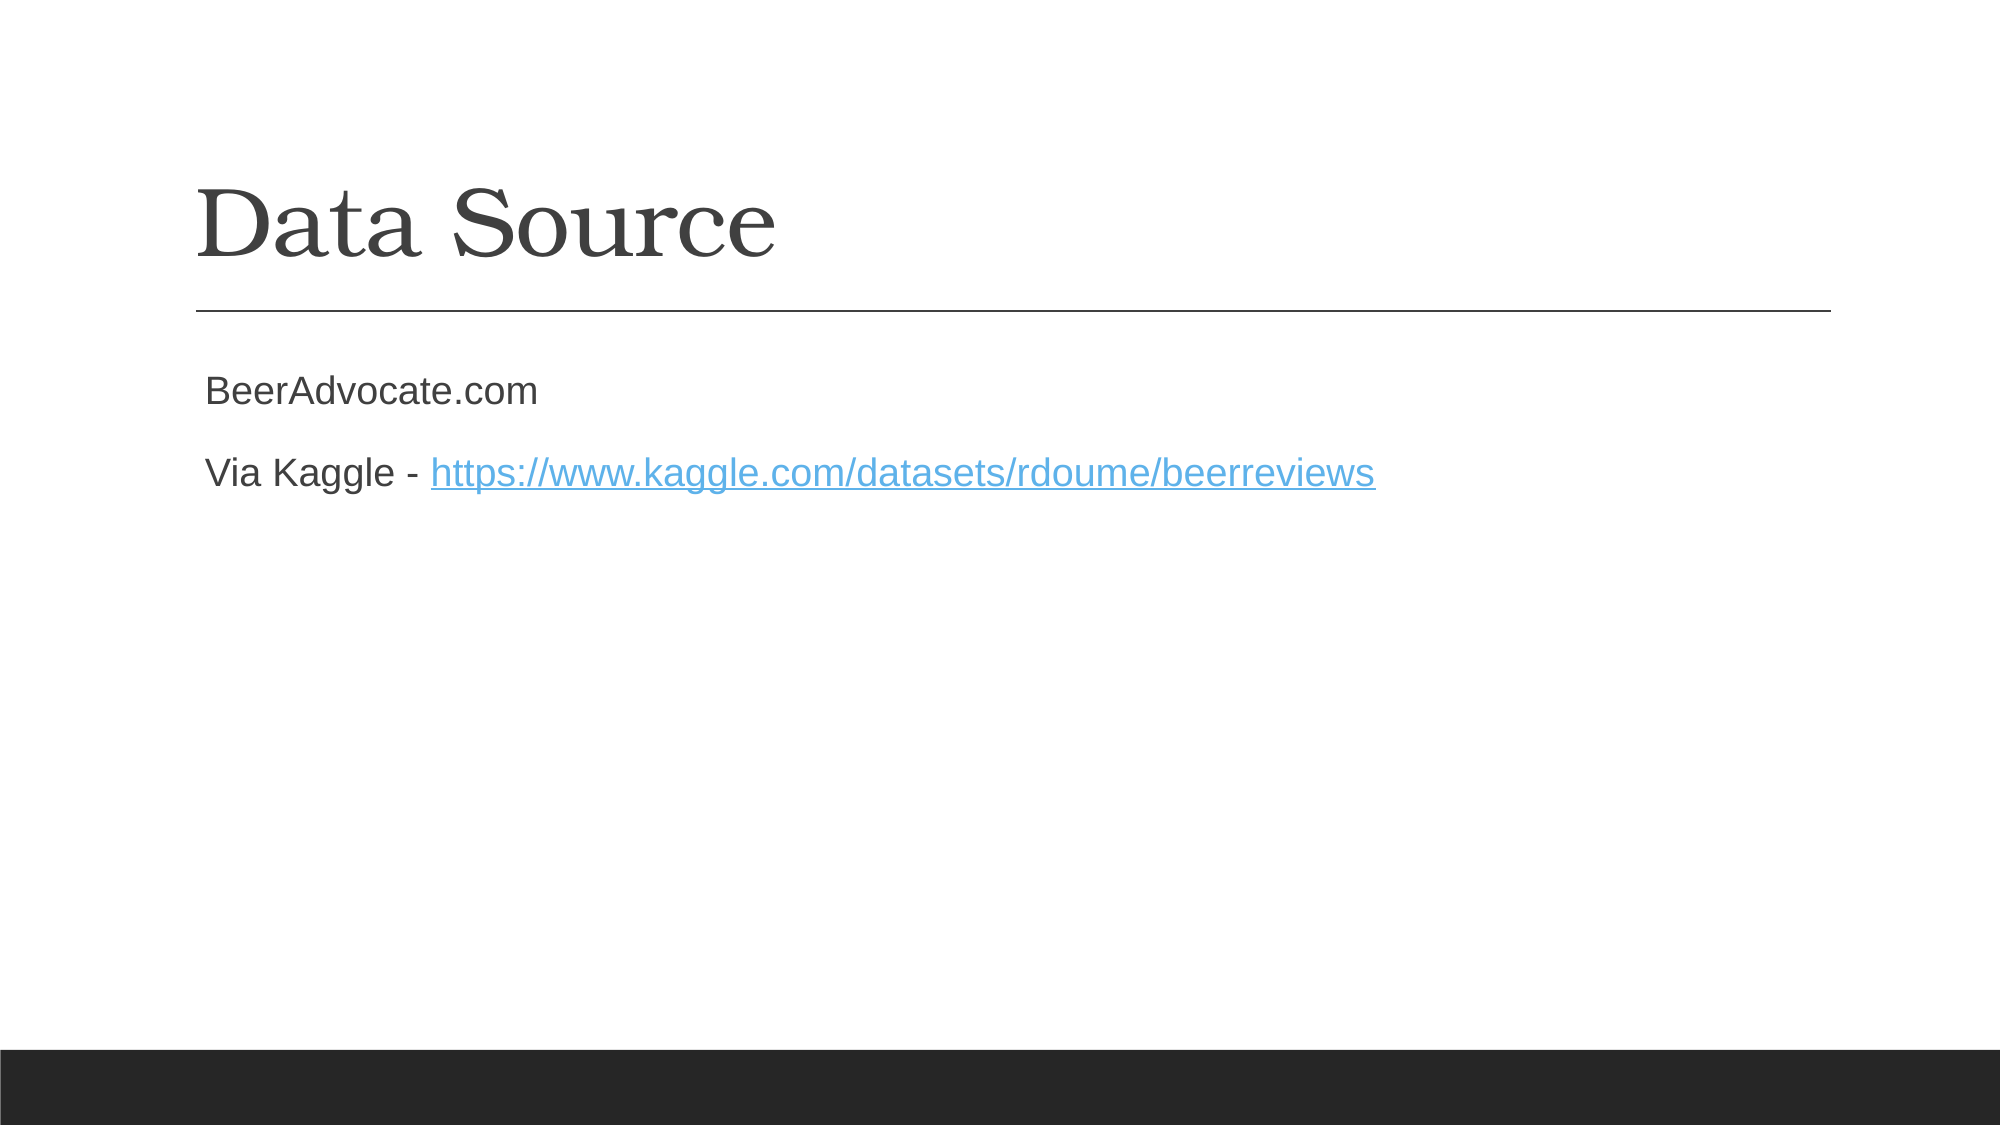

# Data Source
BeerAdvocate.com
Via Kaggle - https://www.kaggle.com/datasets/rdoume/beerreviews